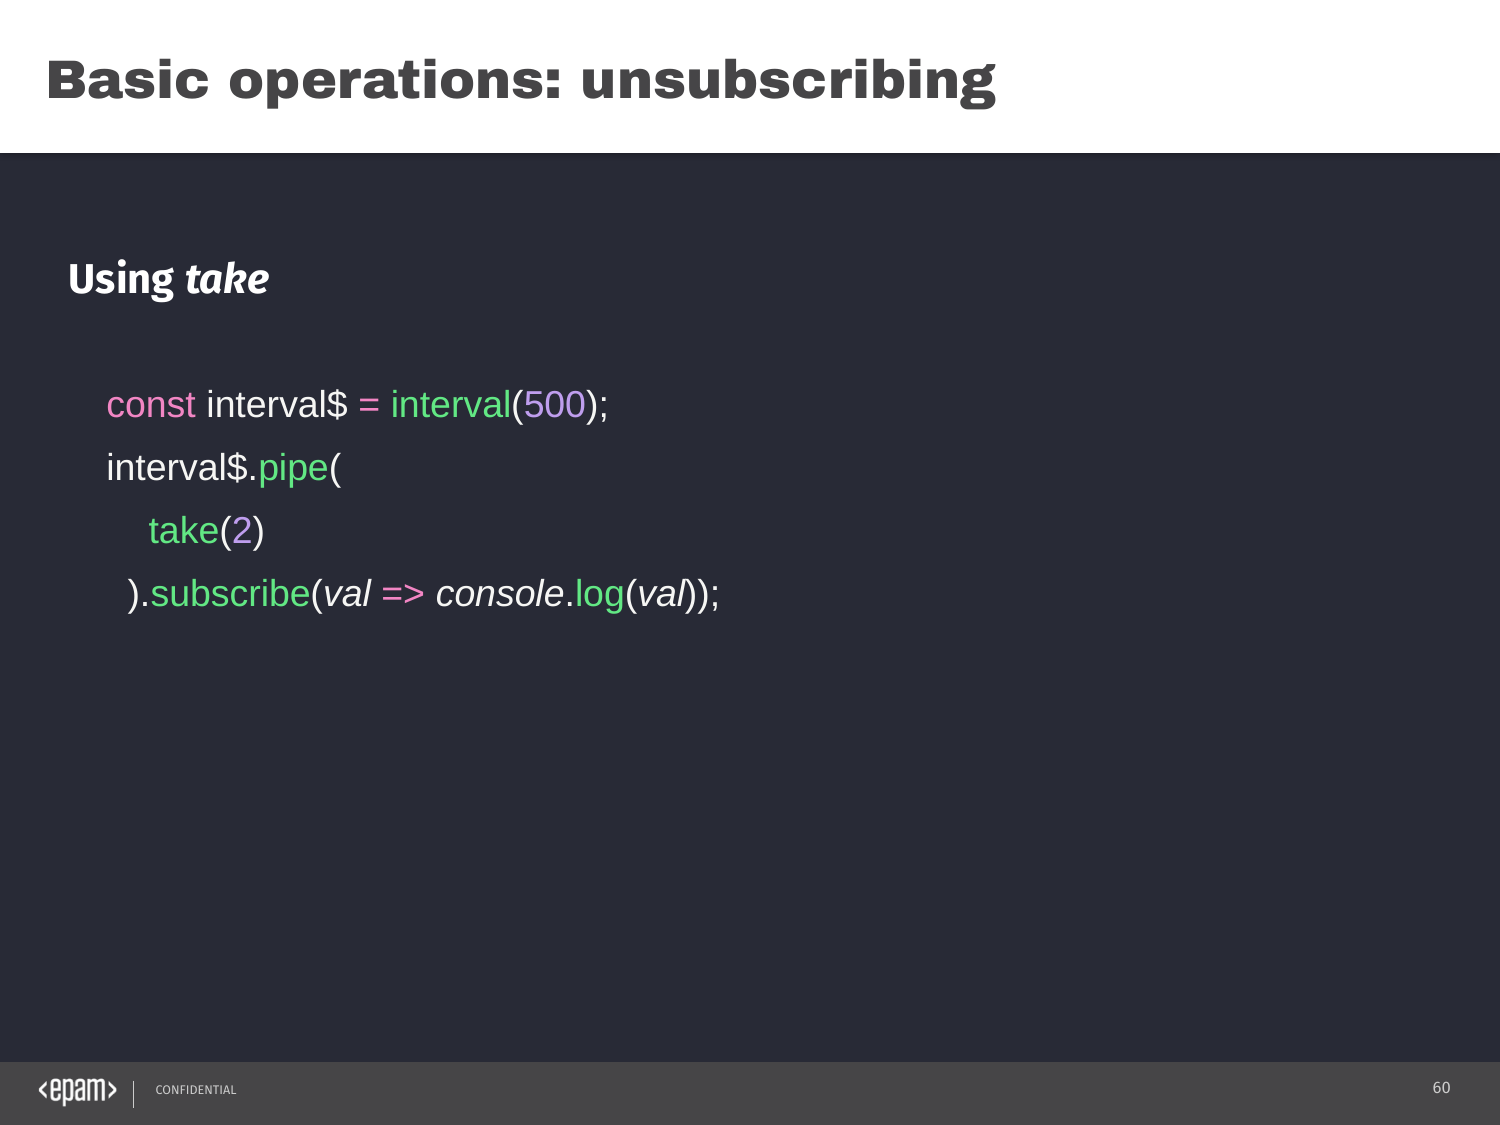

Basic operations: unsubscribing

Using take

const interval$ = interval(500);
interval$.pipe(
    take(2)
  ).subscribe(val => console.log(val));